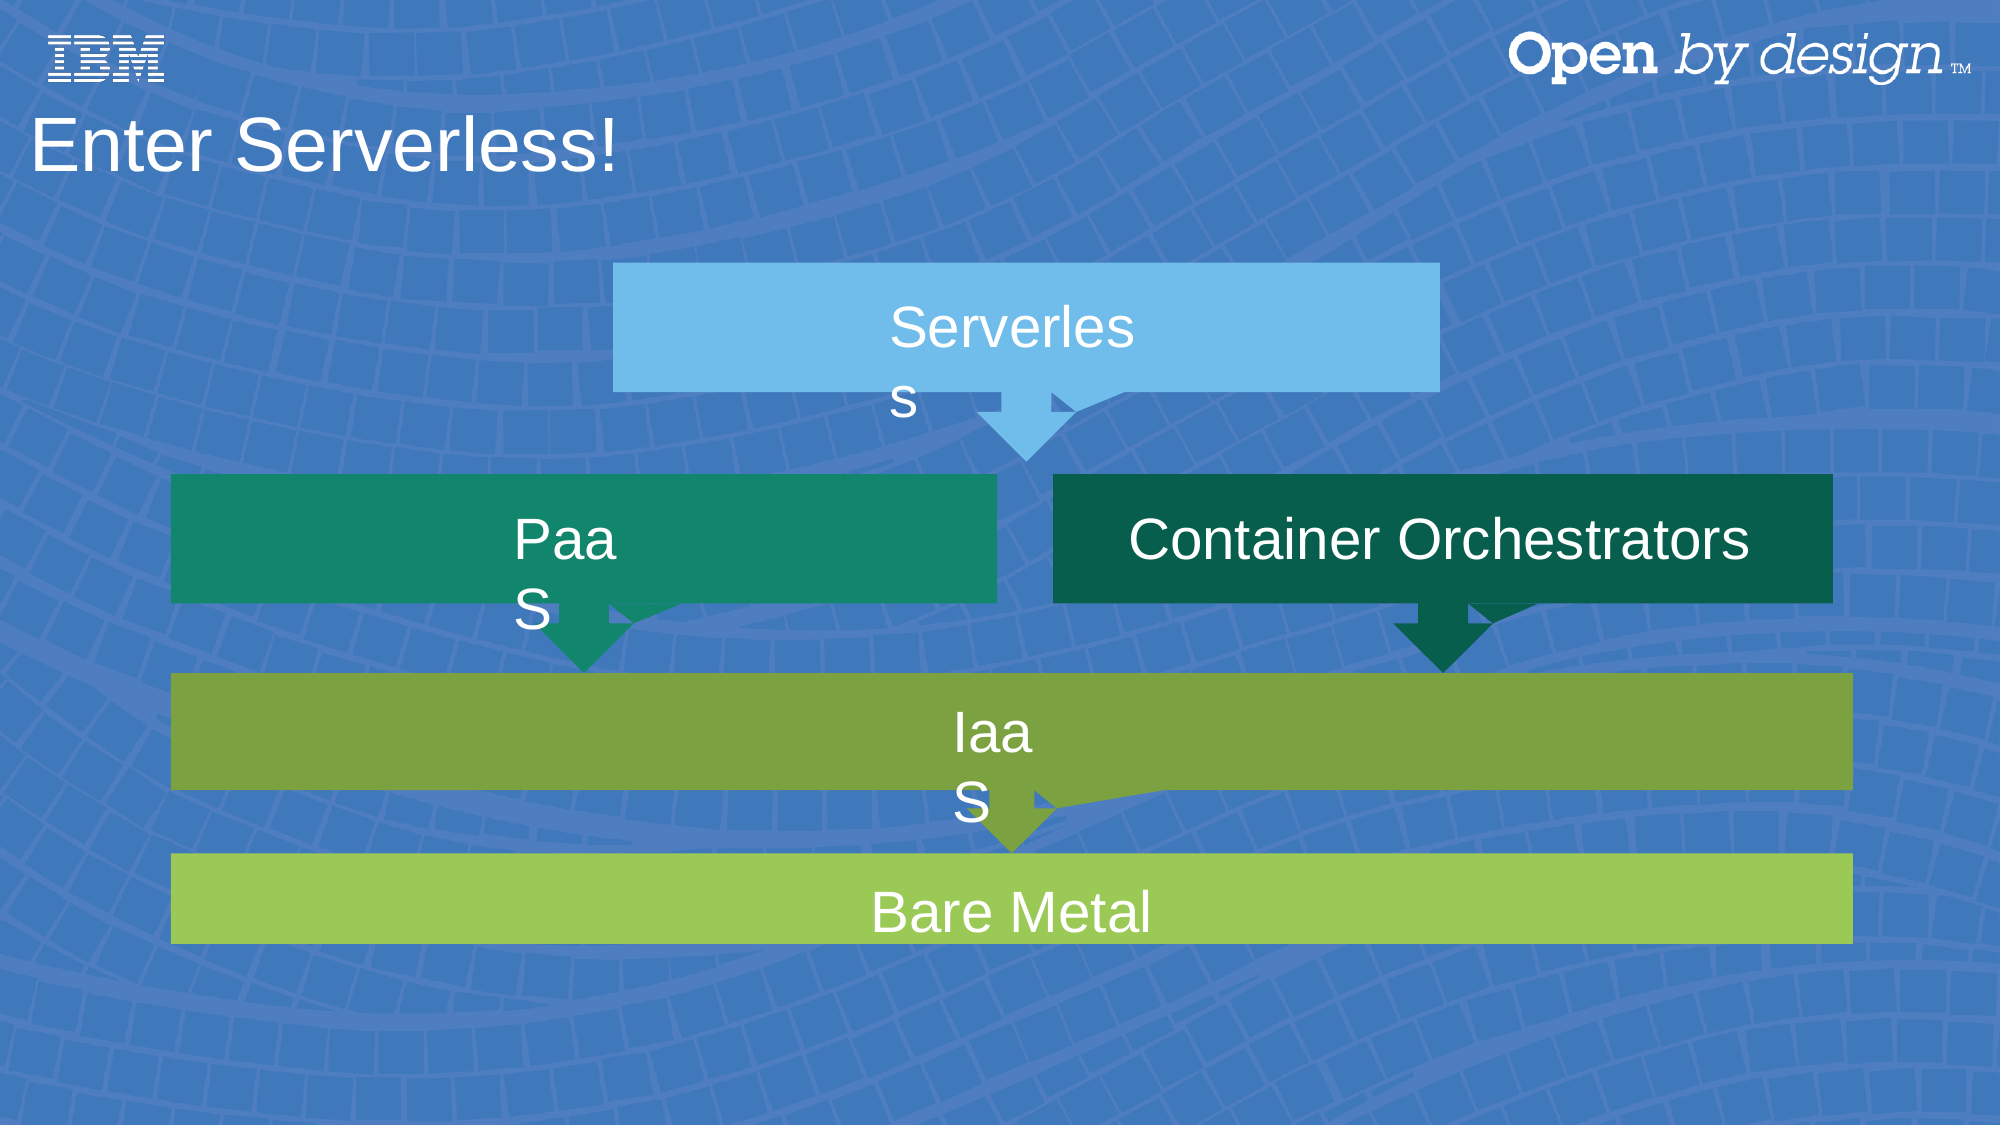

Enter Serverless!

Serverless

PaaS
Container Orchestrators

IaaS
Bare Metal
ICICI Appathon 2017
by SirAbhinavJain